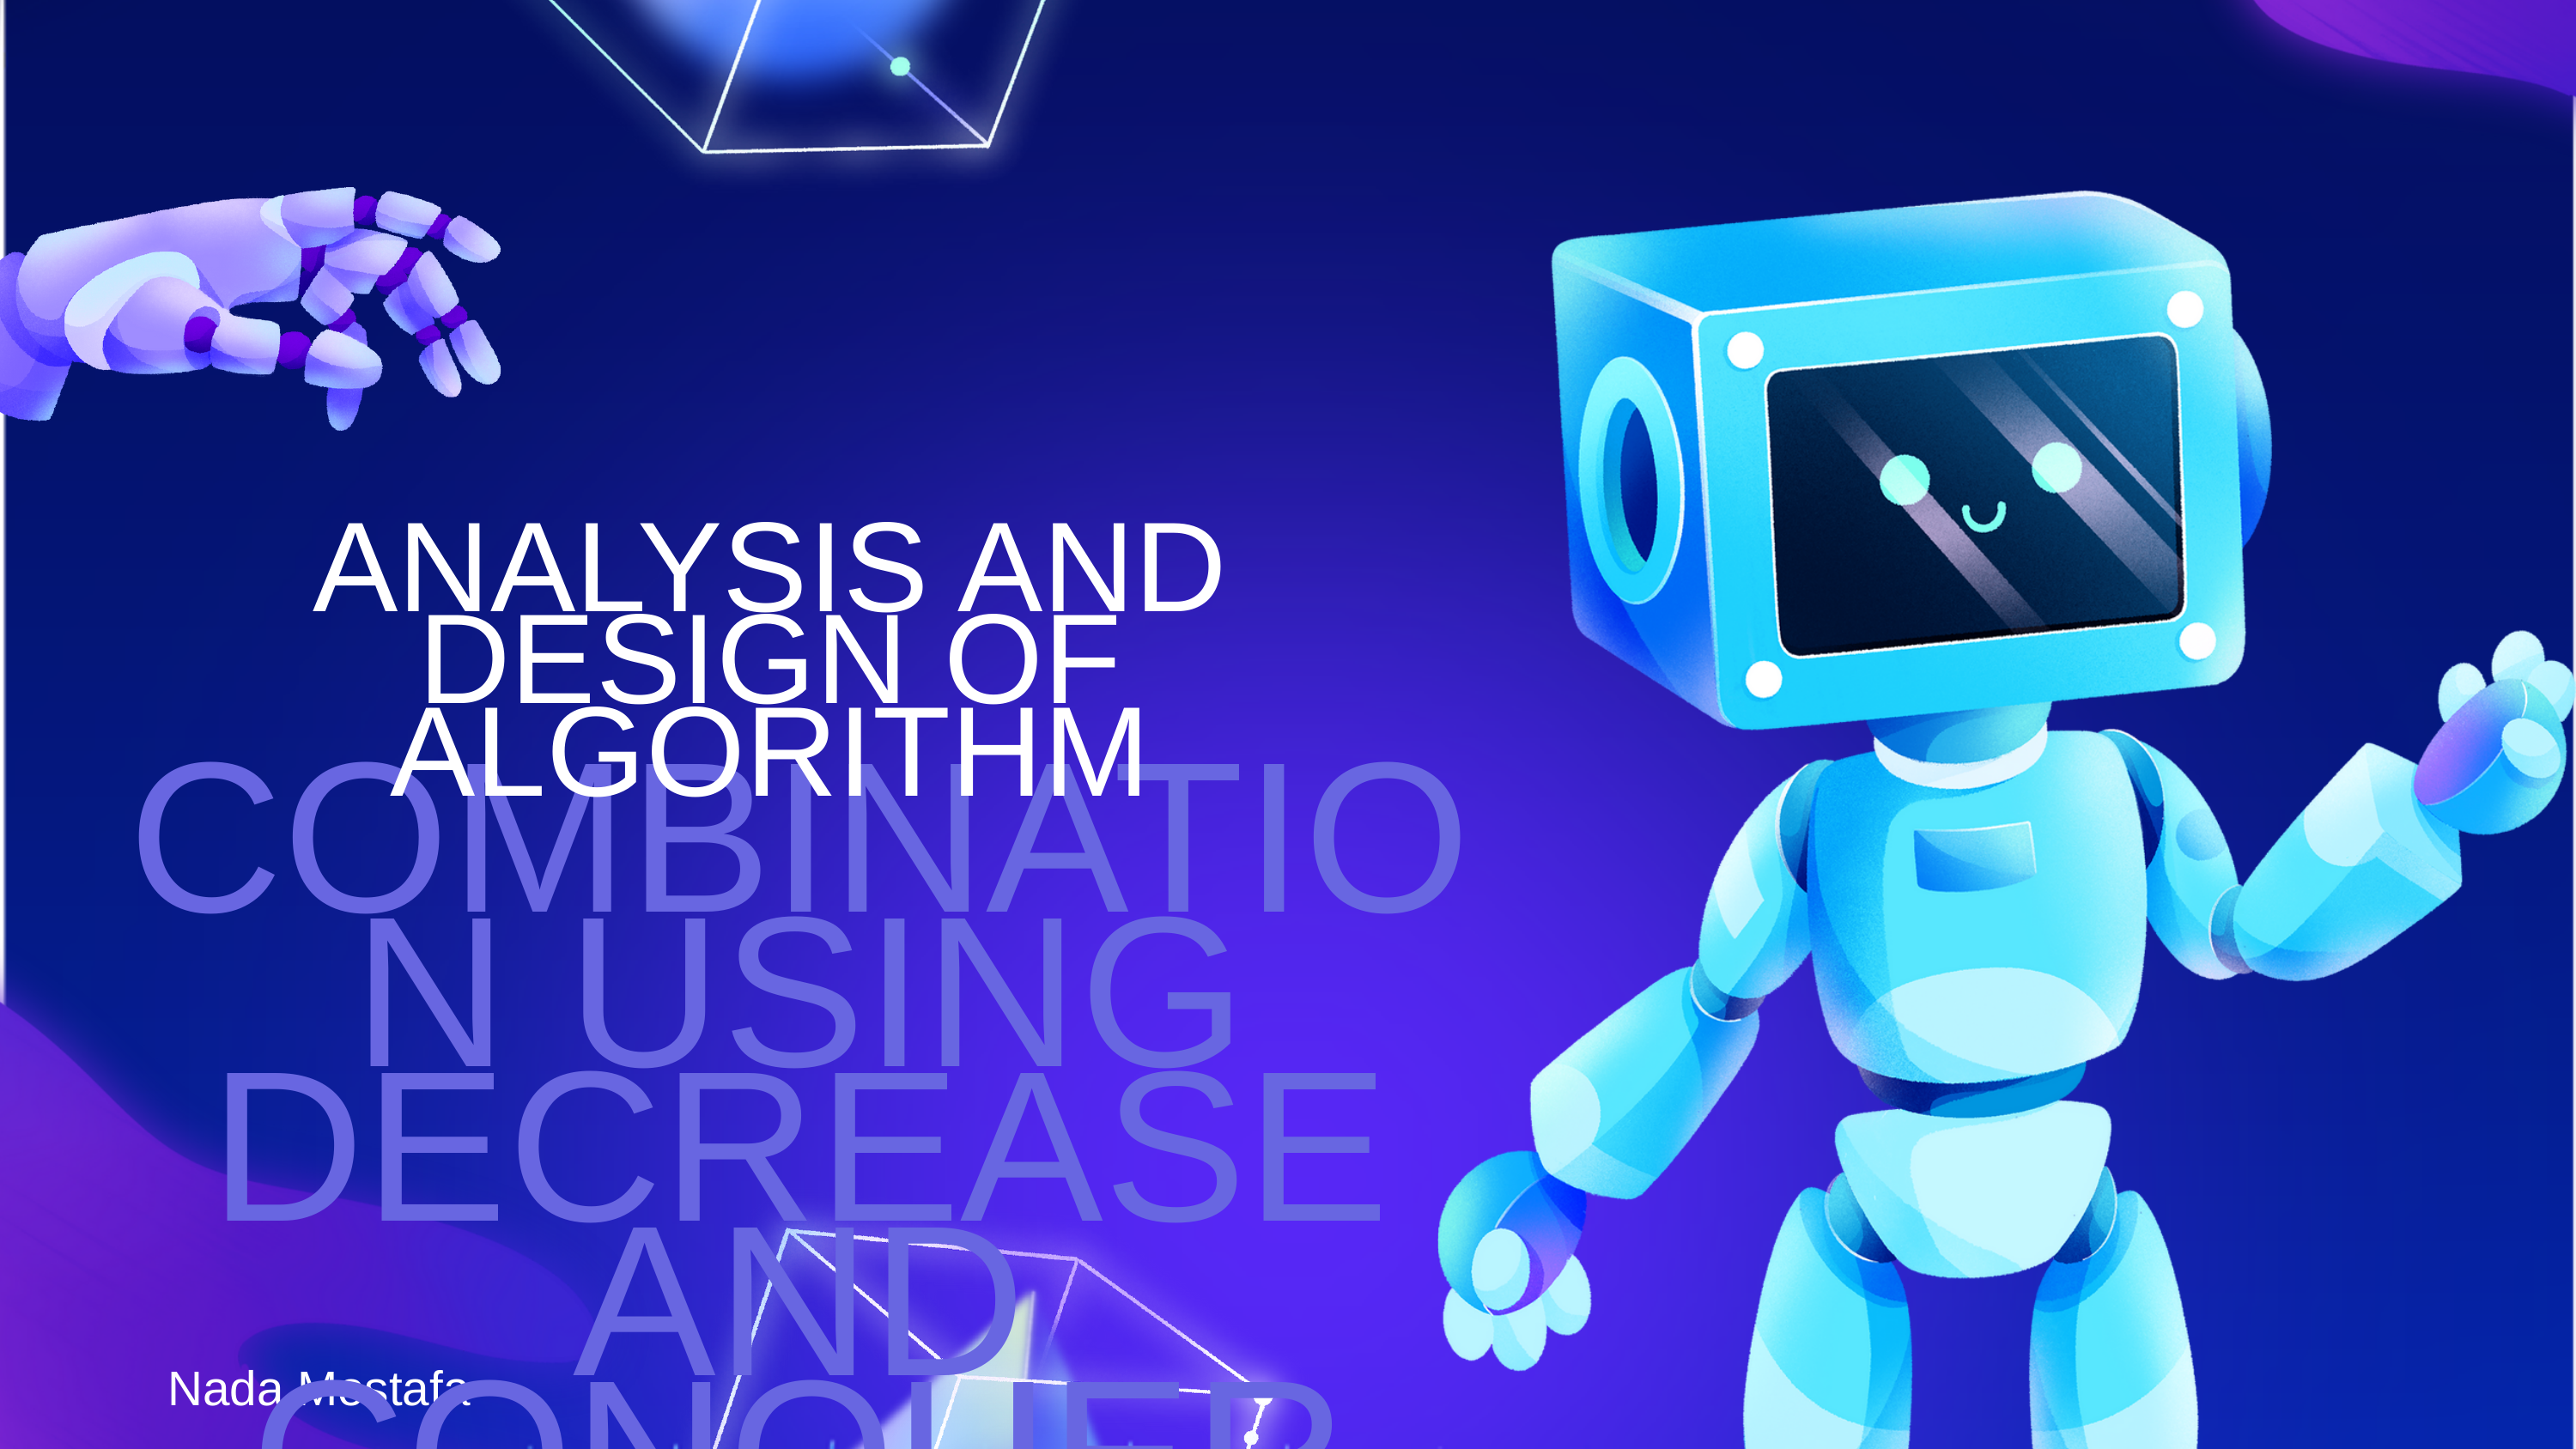

ANALYSIS AND DESIGN OF ALGORITHM
COMBINATION USING DECREASE AND CONQUER

 Nada Mostafa